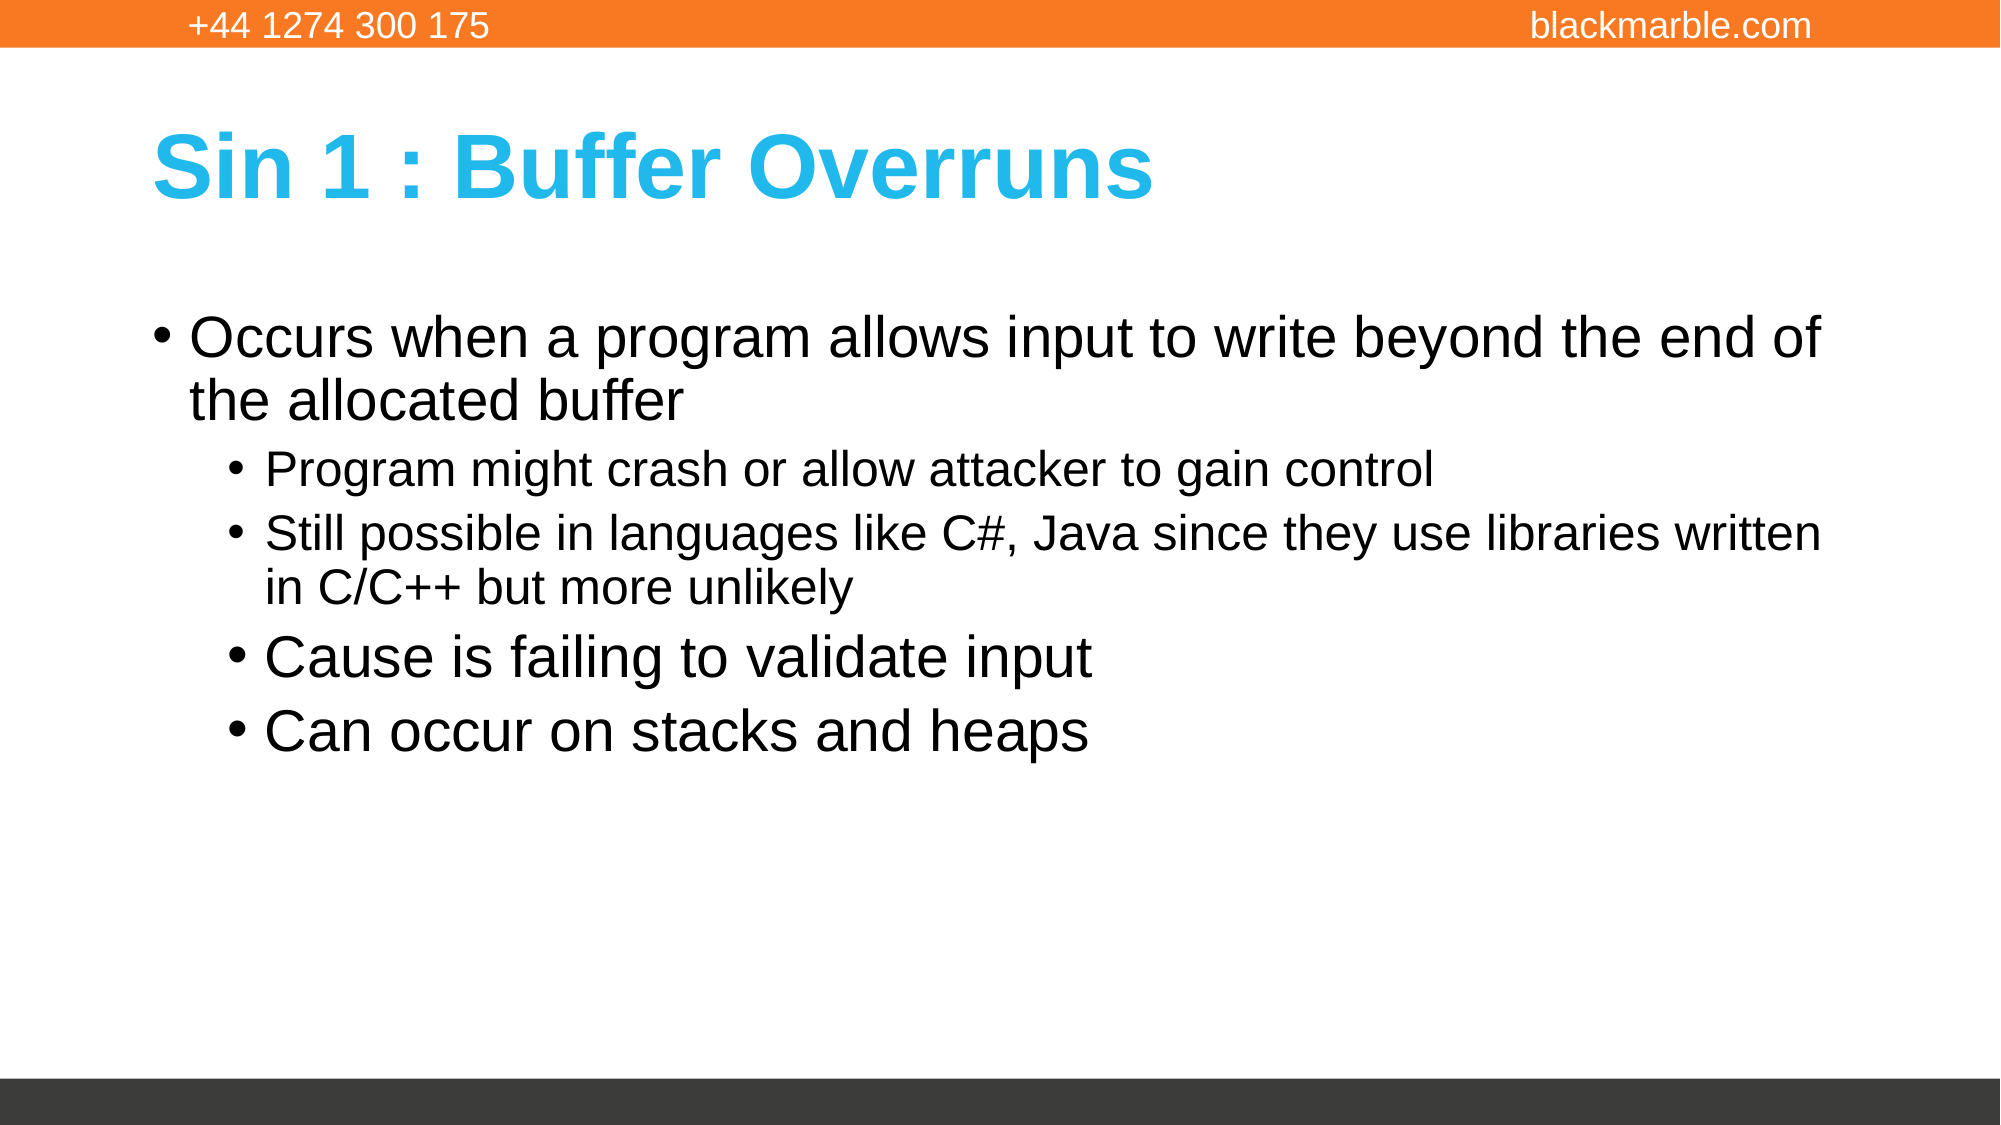

# Sin 1 : Buffer Overruns
Occurs when a program allows input to write beyond the end of the allocated buffer
Program might crash or allow attacker to gain control
Still possible in languages like C#, Java since they use libraries written in C/C++ but more unlikely
Cause is failing to validate input
Can occur on stacks and heaps